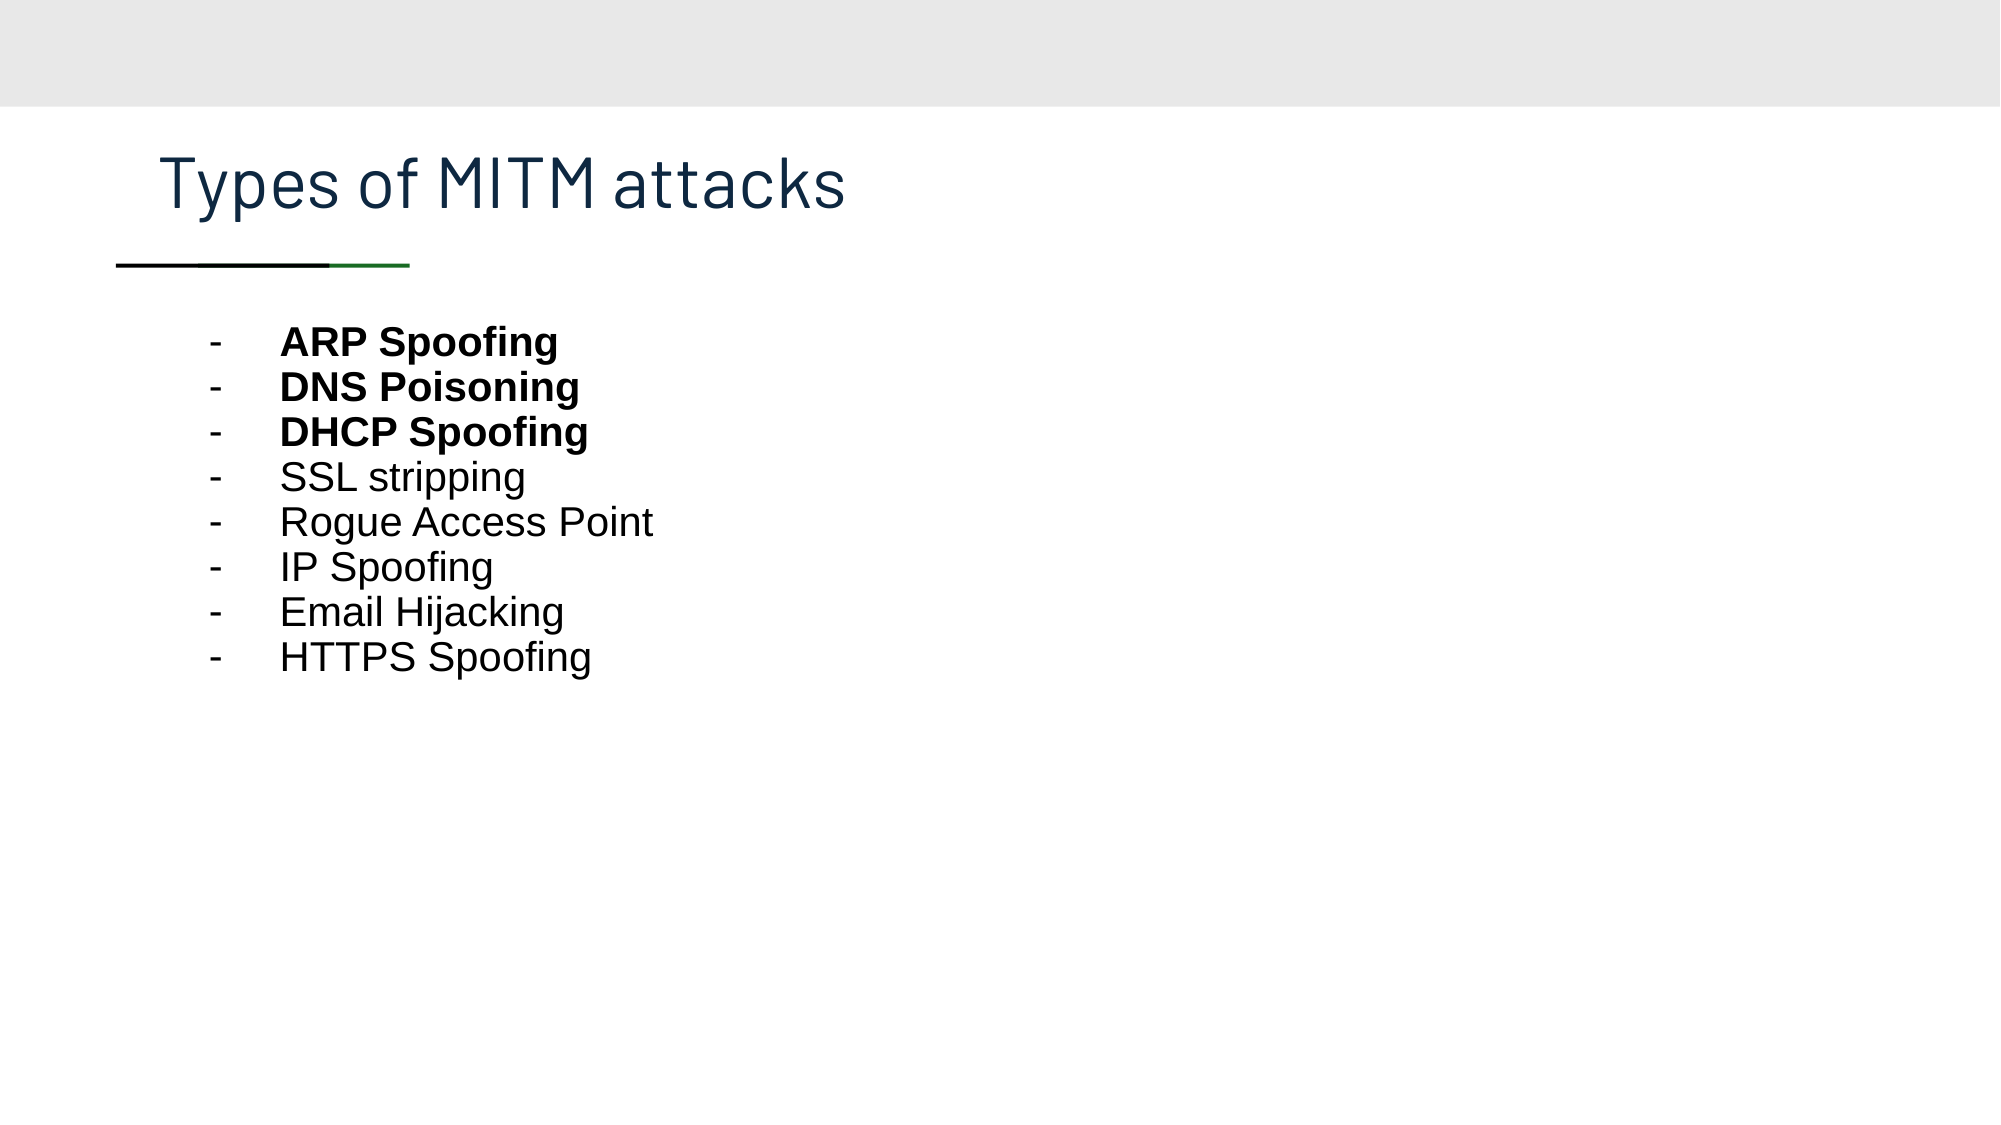

# Types of MITM attacks
ARP Spoofing
DNS Poisoning
DHCP Spoofing
SSL stripping
Rogue Access Point
IP Spoofing
Email Hijacking
HTTPS Spoofing